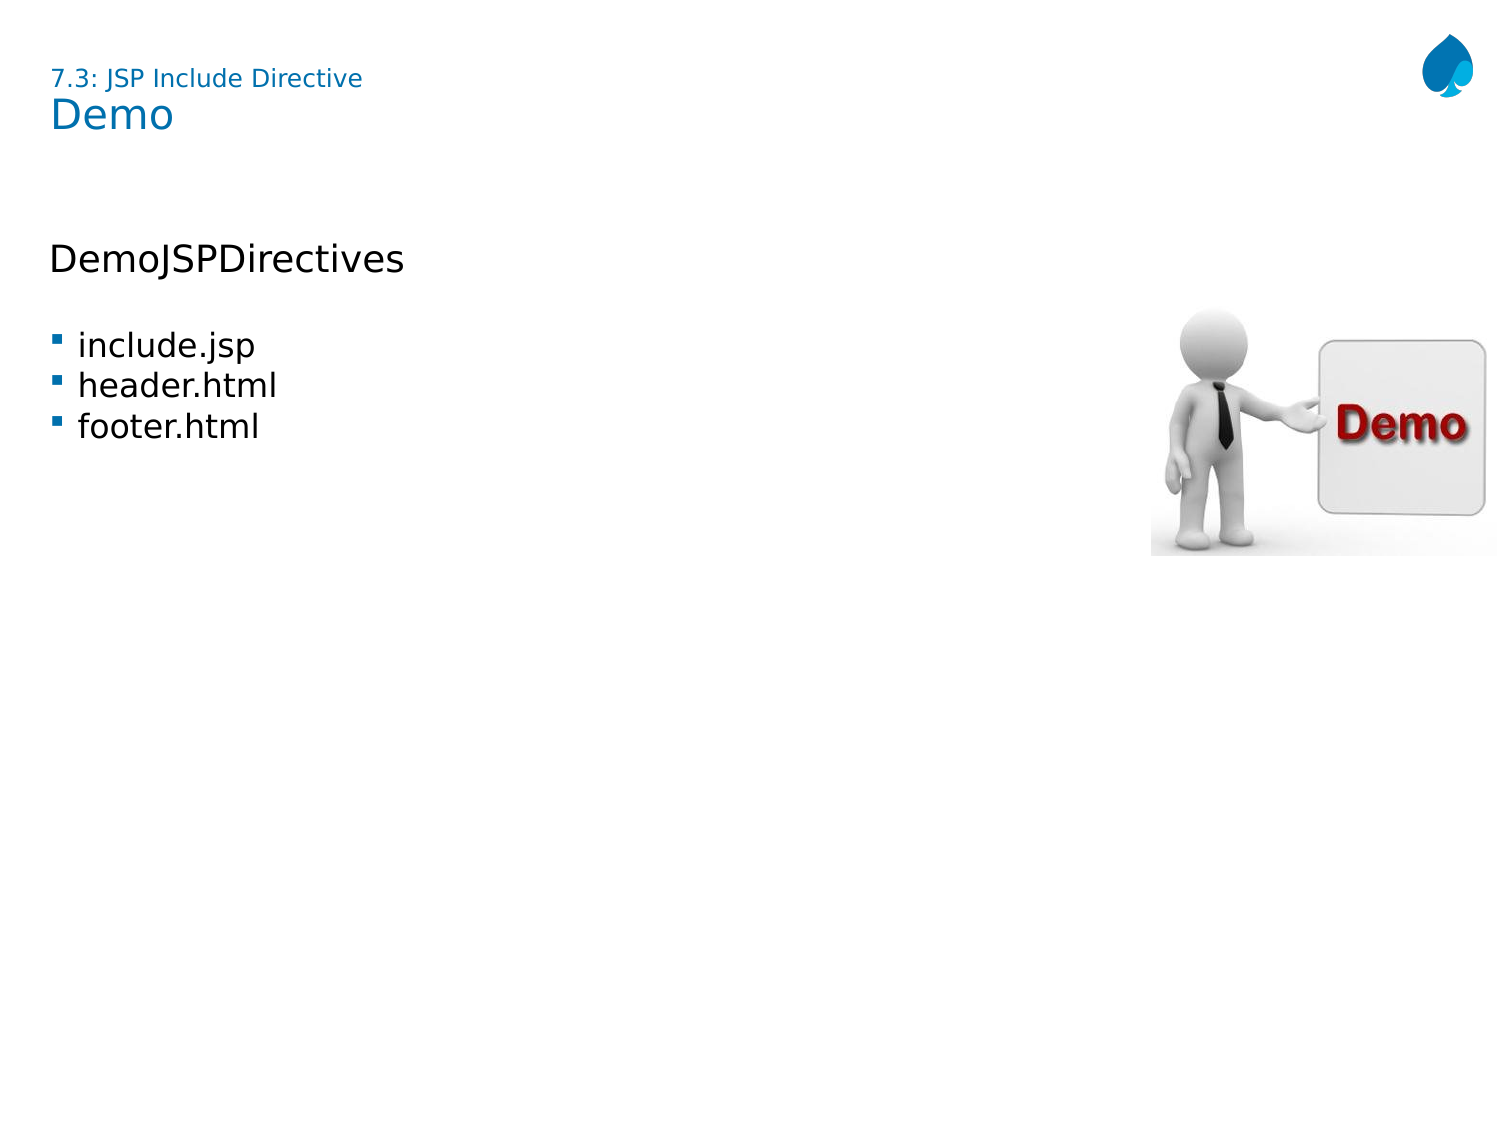

# 7.3: JSP Include Directive Demo
DemoJSPDirectives

include.jsp
header.html
footer.html